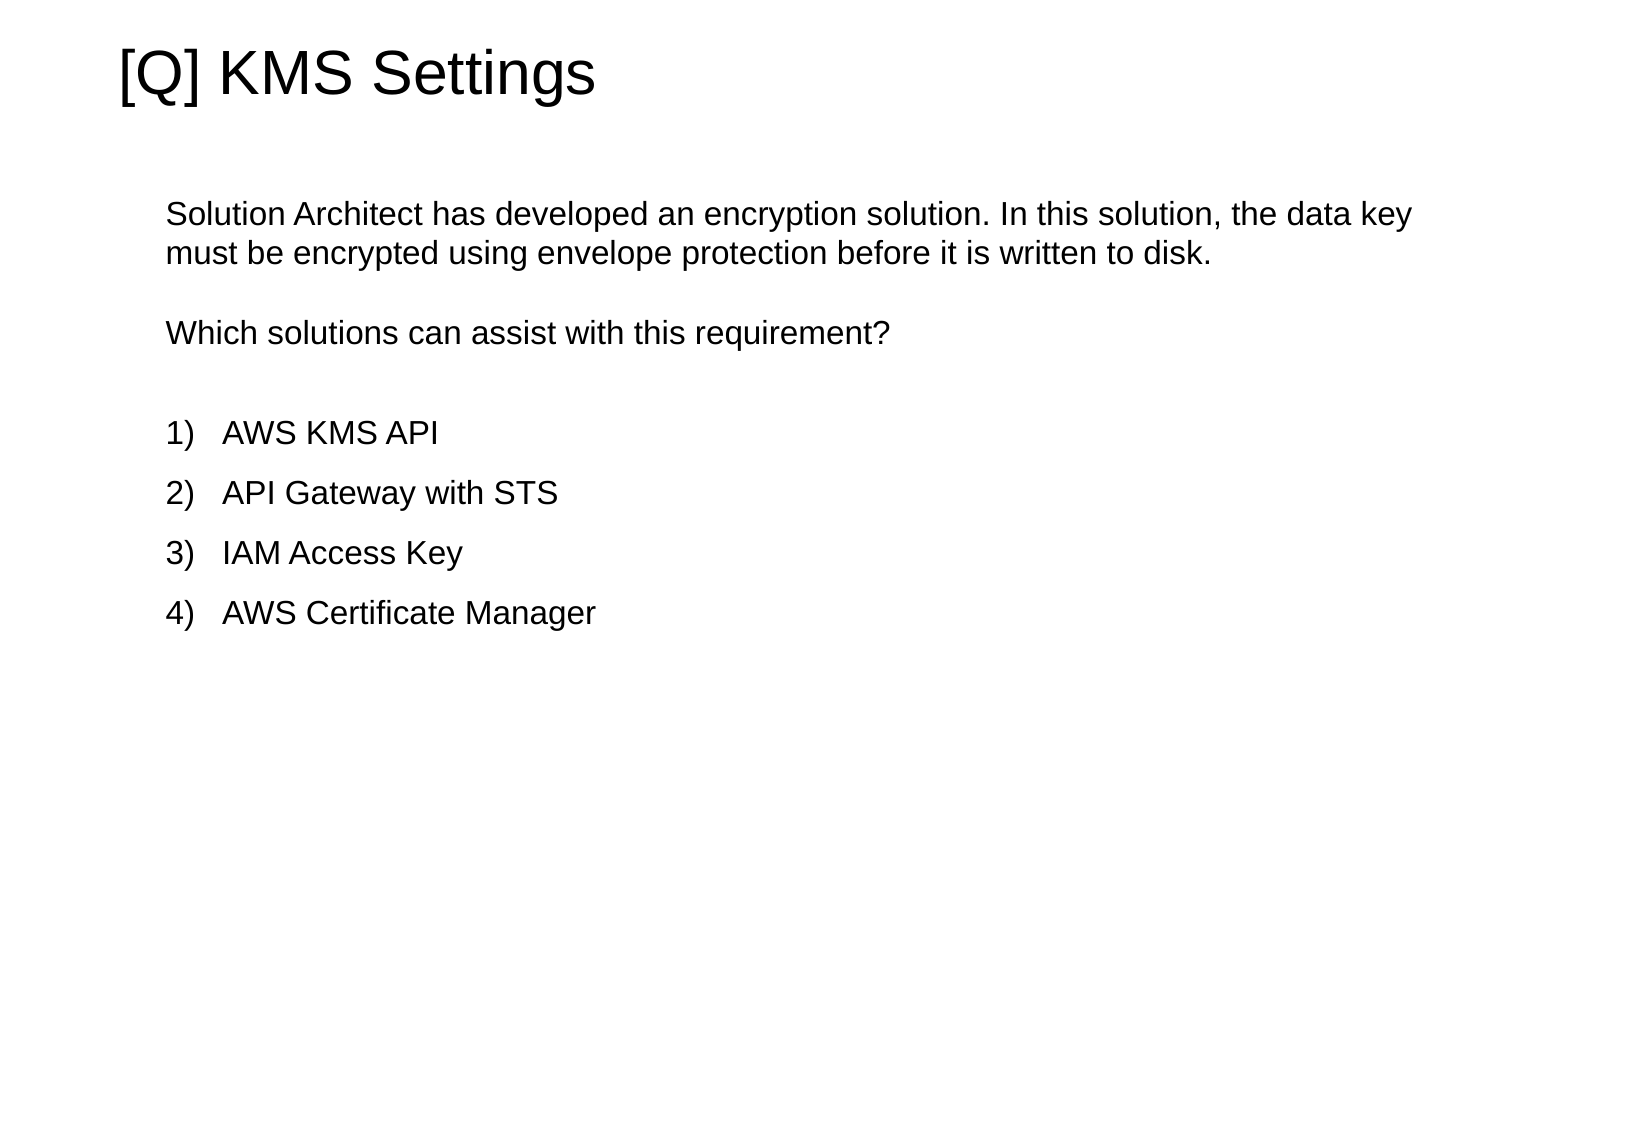

[Q] KMS Settings
Solution Architect has developed an encryption solution. In this solution, the data key must be encrypted using envelope protection before it is written to disk.

Which solutions can assist with this requirement?

AWS KMS API
API Gateway with STS
IAM Access Key
AWS Certificate Manager